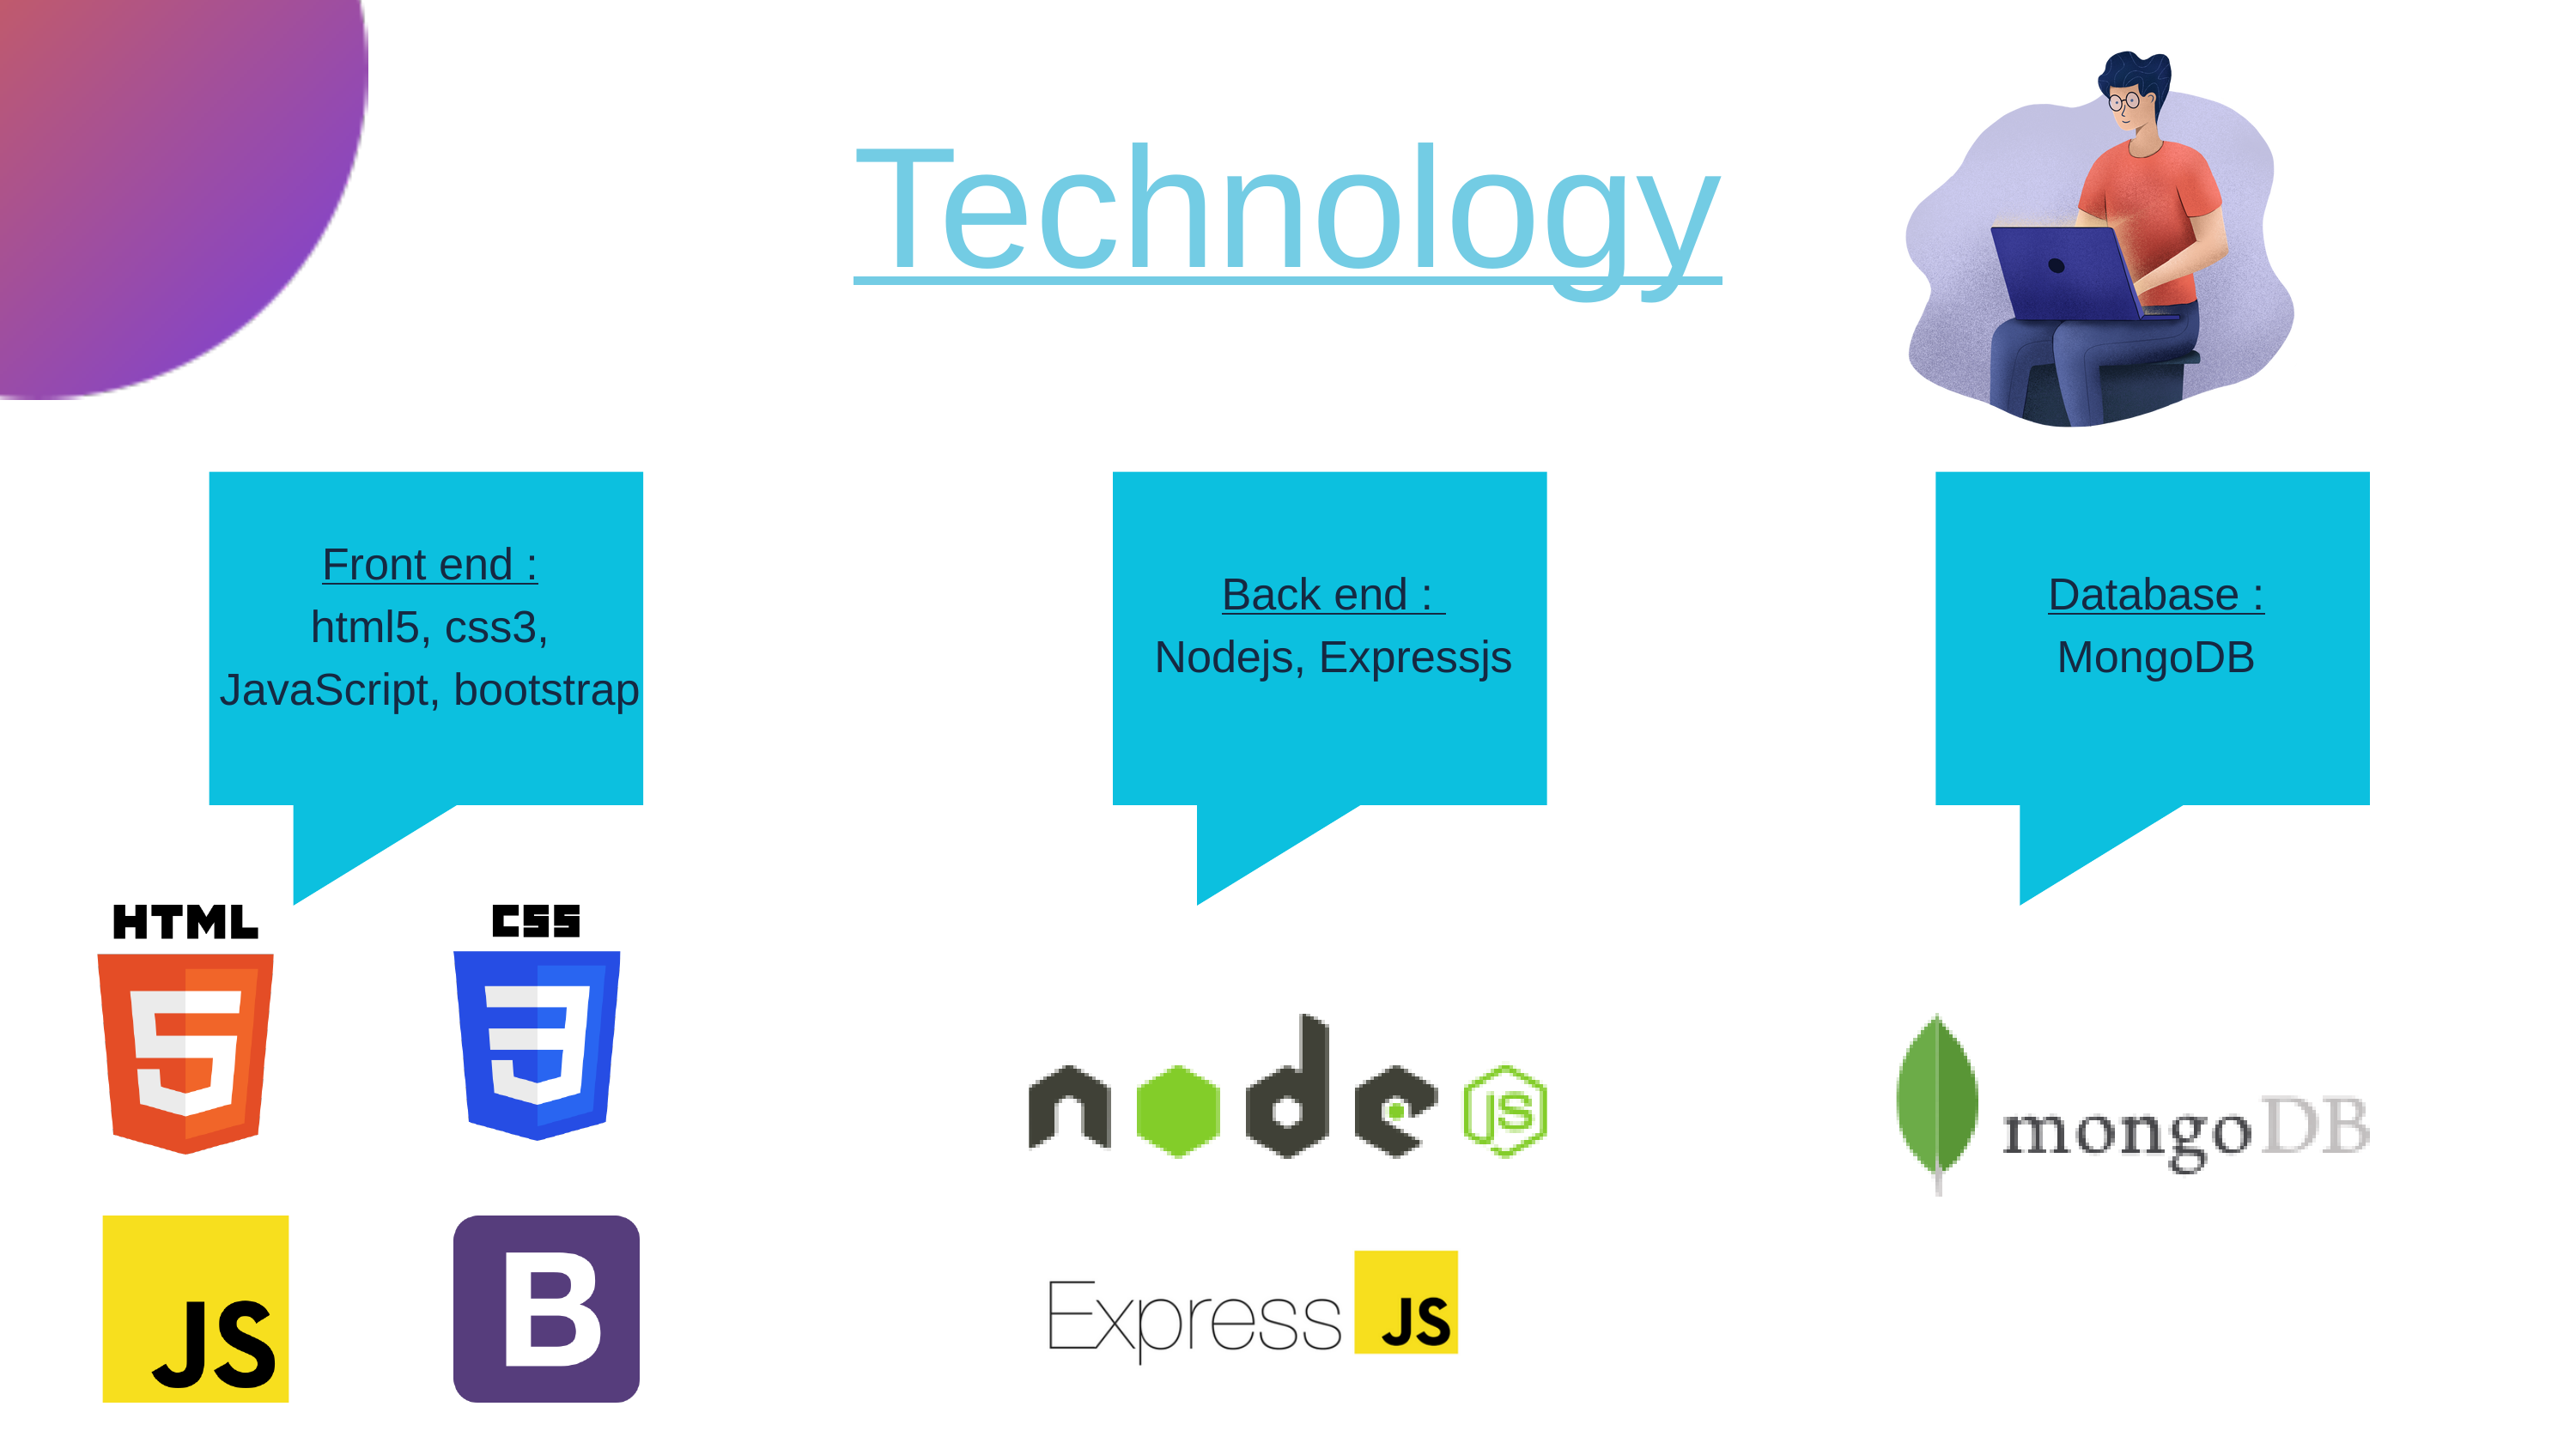

Technology

Front end :
html5, css3, JavaScript, bootstrap

Back end :
Nodejs, Expressjs

Database :
MongoDB